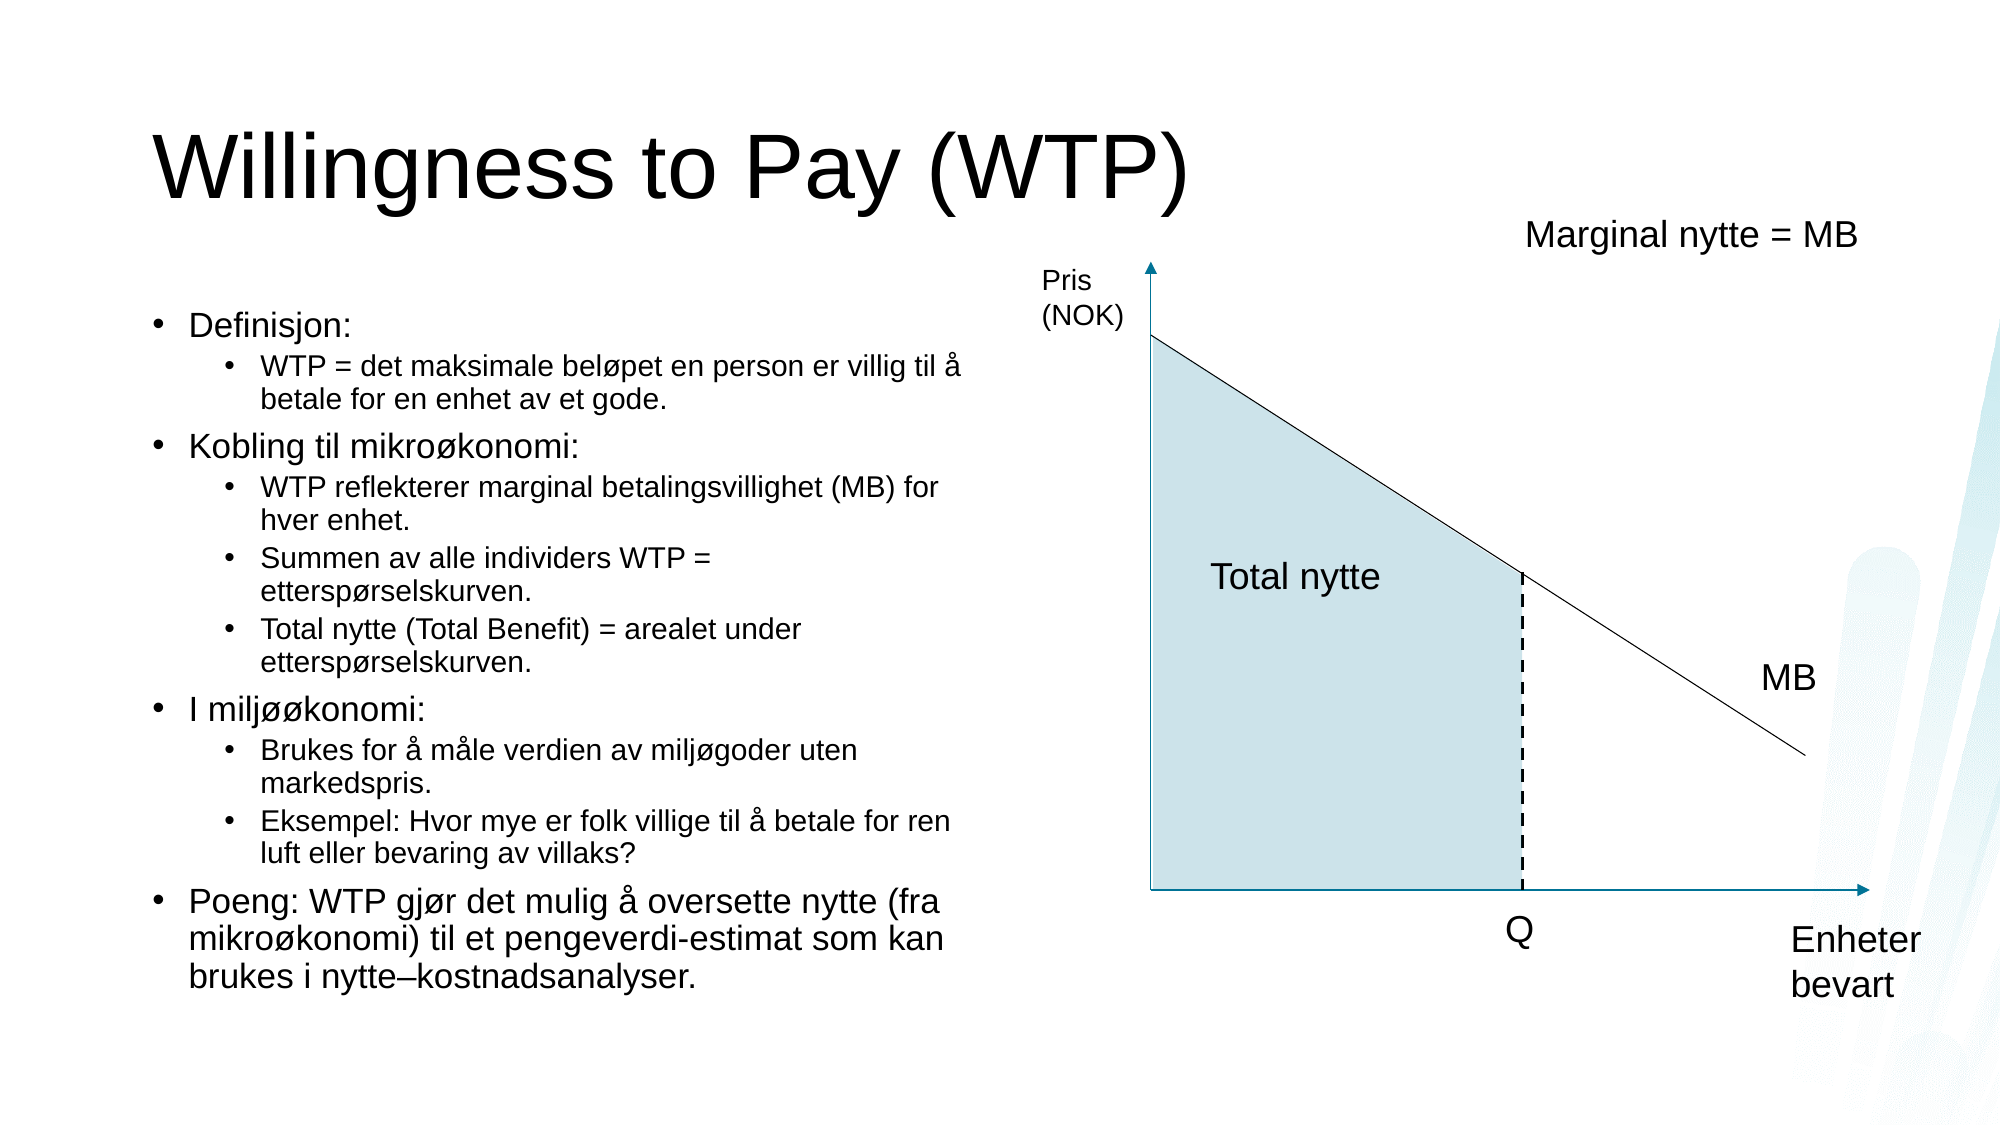

# Willingness to Pay (WTP)
Marginal nytte = MB
Pris
(NOK)
Definisjon:
WTP = det maksimale beløpet en person er villig til å betale for en enhet av et gode.
Kobling til mikroøkonomi:
WTP reflekterer marginal betalingsvillighet (MB) for hver enhet.
Summen av alle individers WTP = etterspørselskurven.
Total nytte (Total Benefit) = arealet under etterspørselskurven.
I miljøøkonomi:
Brukes for å måle verdien av miljøgoder uten markedspris.
Eksempel: Hvor mye er folk villige til å betale for ren luft eller bevaring av villaks?
Poeng: WTP gjør det mulig å oversette nytte (fra mikroøkonomi) til et pengeverdi-estimat som kan brukes i nytte–kostnadsanalyser.

Total nytte
MB
Q
Enheter bevart